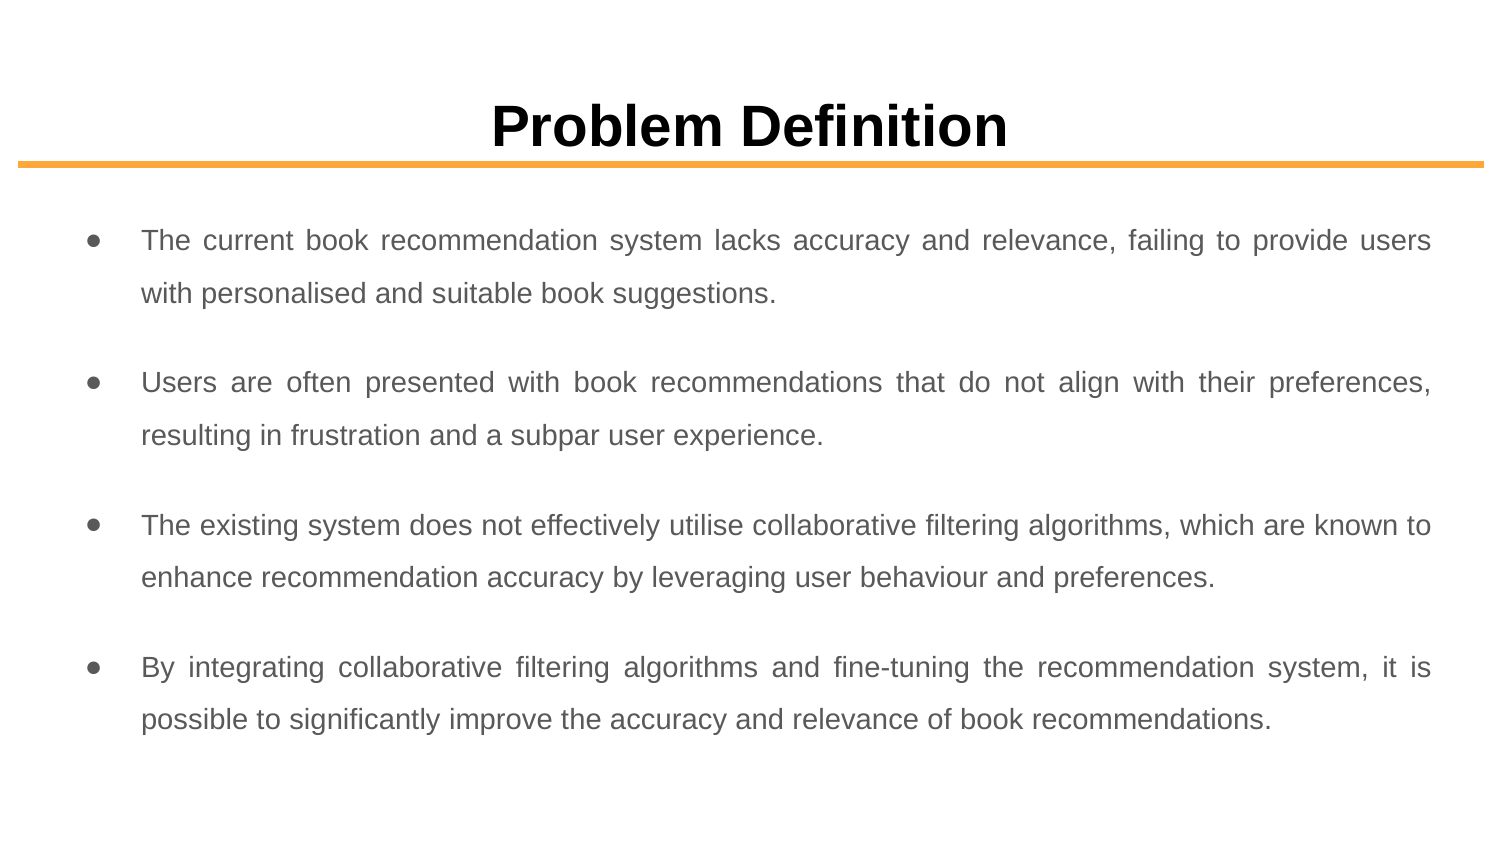

# Problem Definition
The current book recommendation system lacks accuracy and relevance, failing to provide users with personalised and suitable book suggestions.

Users are often presented with book recommendations that do not align with their preferences, resulting in frustration and a subpar user experience.

The existing system does not effectively utilise collaborative filtering algorithms, which are known to enhance recommendation accuracy by leveraging user behaviour and preferences.

By integrating collaborative filtering algorithms and fine-tuning the recommendation system, it is possible to significantly improve the accuracy and relevance of book recommendations.